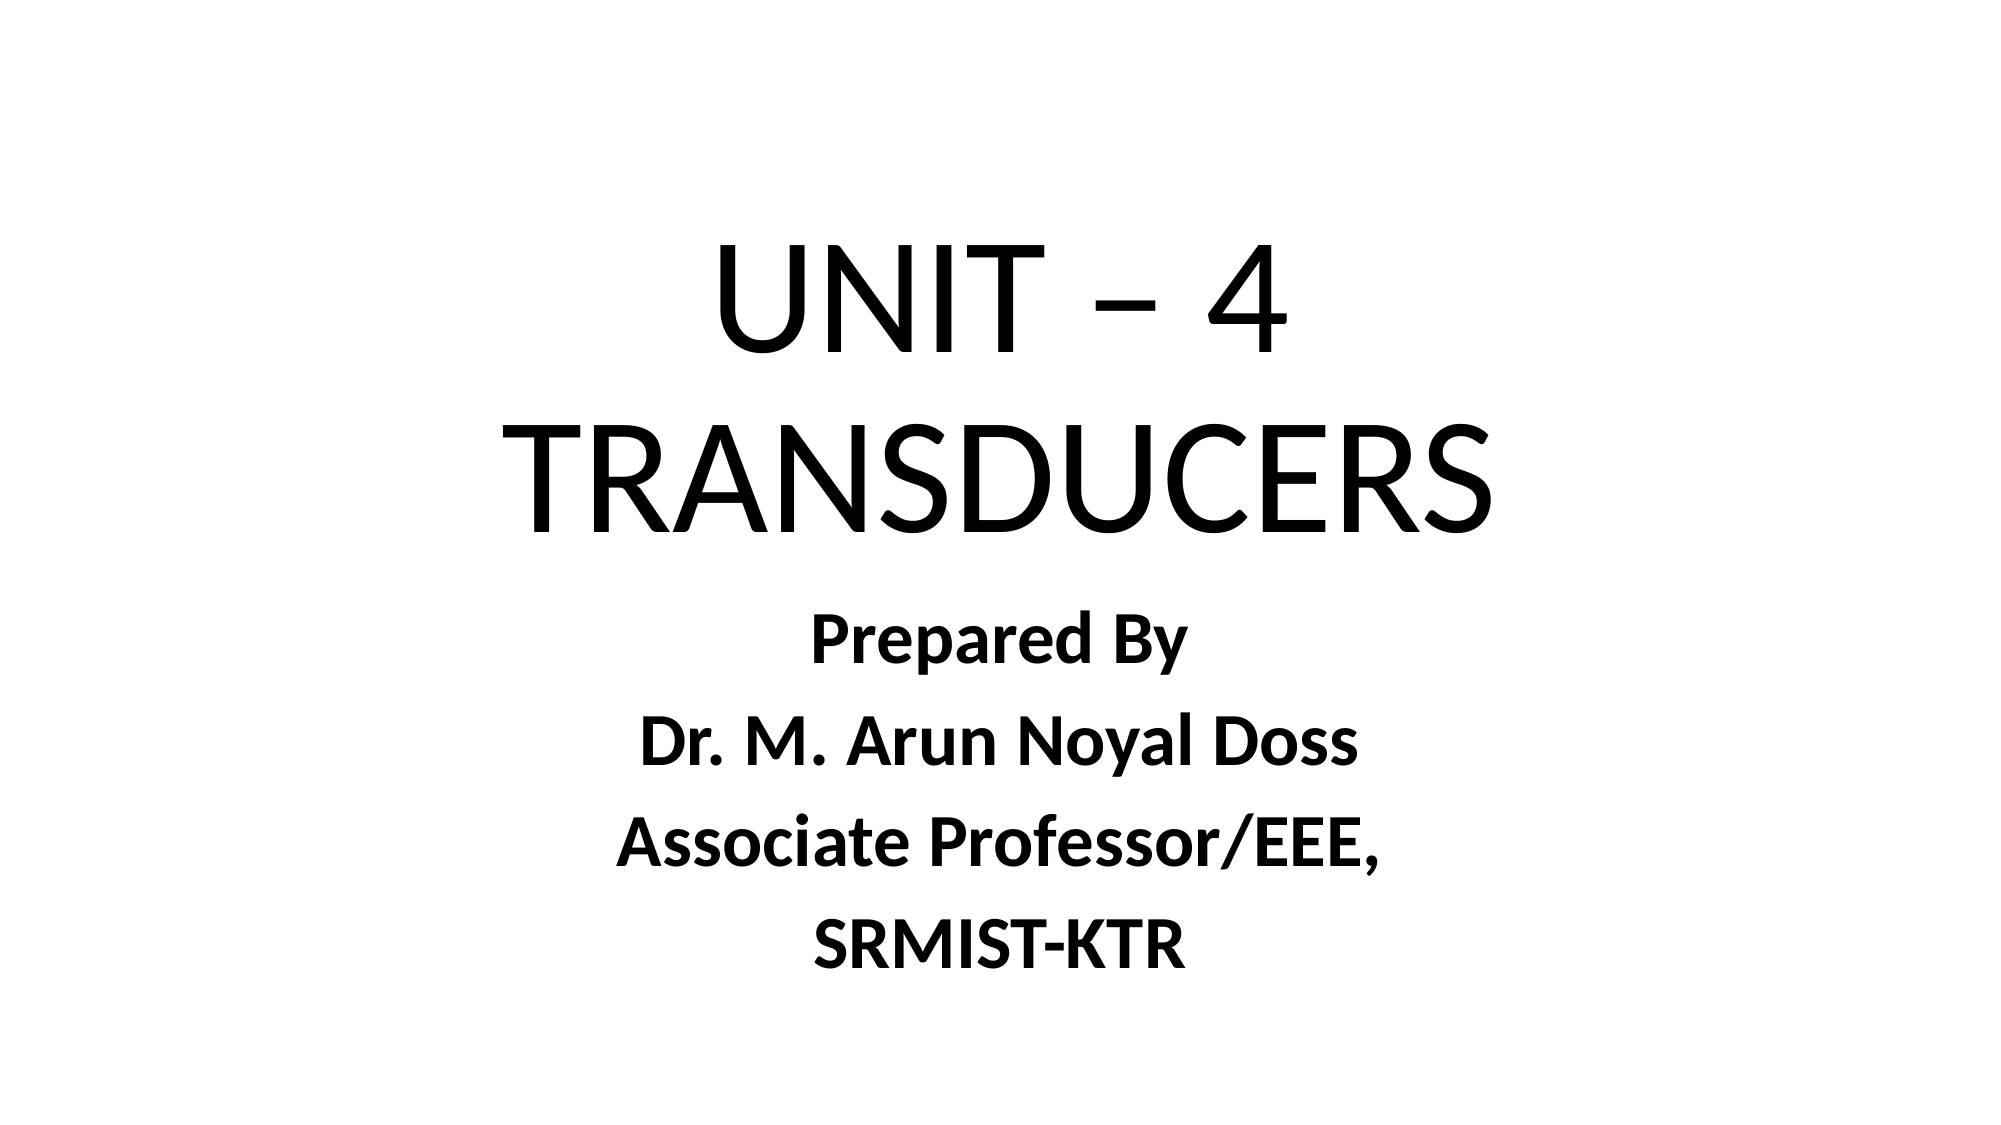

# UNIT – 4 TRANSDUCERS
Prepared By
Dr. M. Arun Noyal Doss
Associate Professor/EEE,
SRMIST-KTR